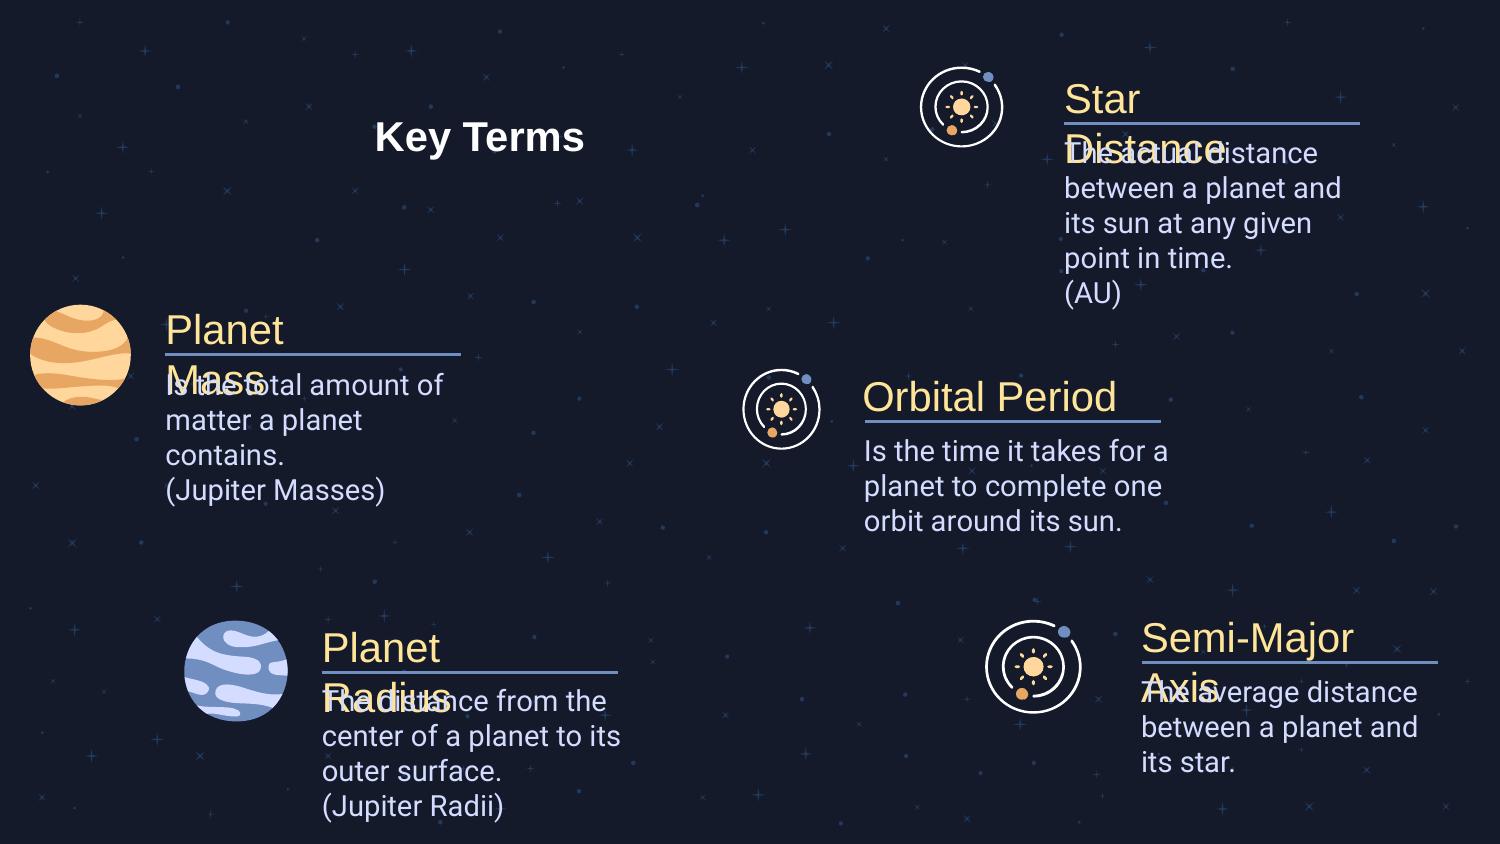

Star Distance

Key Terms
The actual distance between a planet and its sun at any given point in time.
(AU)
Planet Mass

Is the total amount of matter a planet contains.
(Jupiter Masses)
Orbital Period

Is the time it takes for a planet to complete one orbit around its sun.
Semi-Major Axis
Planet Radius

The average distance between a planet and its star.
The distance from the center of a planet to its outer surface.
(Jupiter Radii)